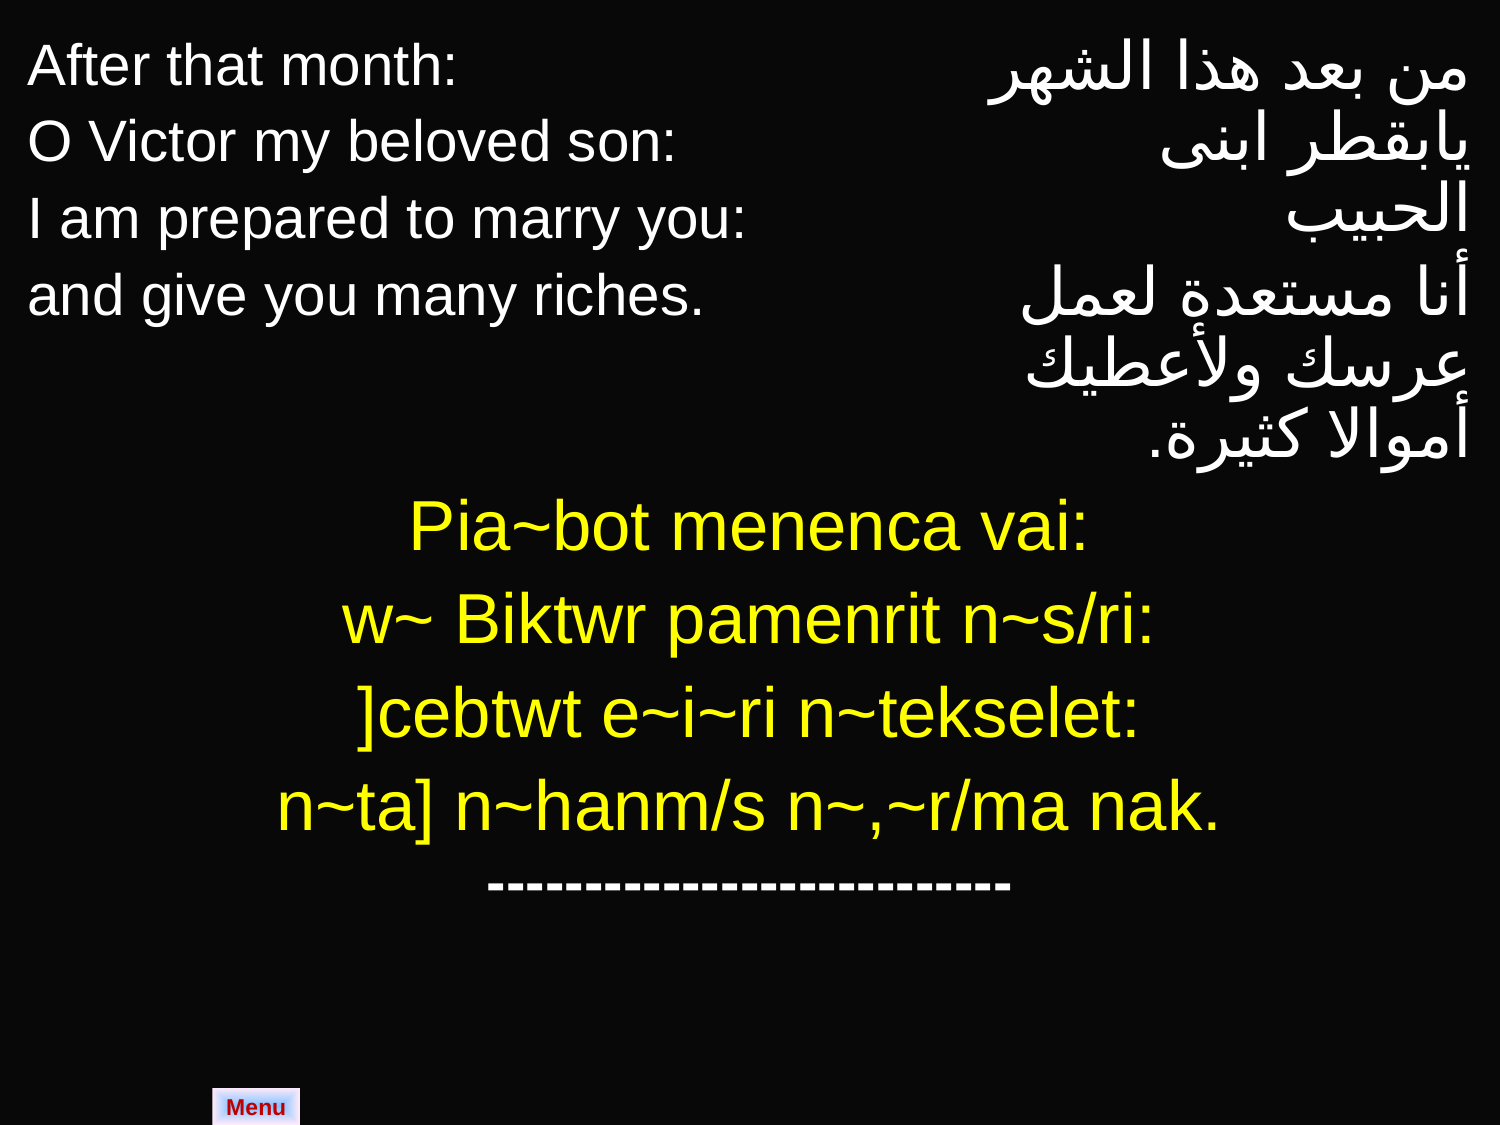

| After that month: O Victor my beloved son: I am prepared to marry you: and give you many riches. | من بعد هذا الشهر يابقطر ابنى الحبيب أنا مستعدة لعمل عرسك ولأعطيك أموالا كثيرة. |
| --- | --- |
| Pia~bot menenca vai: w~ Biktwr pamenrit n~s/ri: ]cebtwt e~i~ri n~tekselet: n~ta] n~hanm/s n~,~r/ma nak. |  |
| --------------------------- |  |
Menu